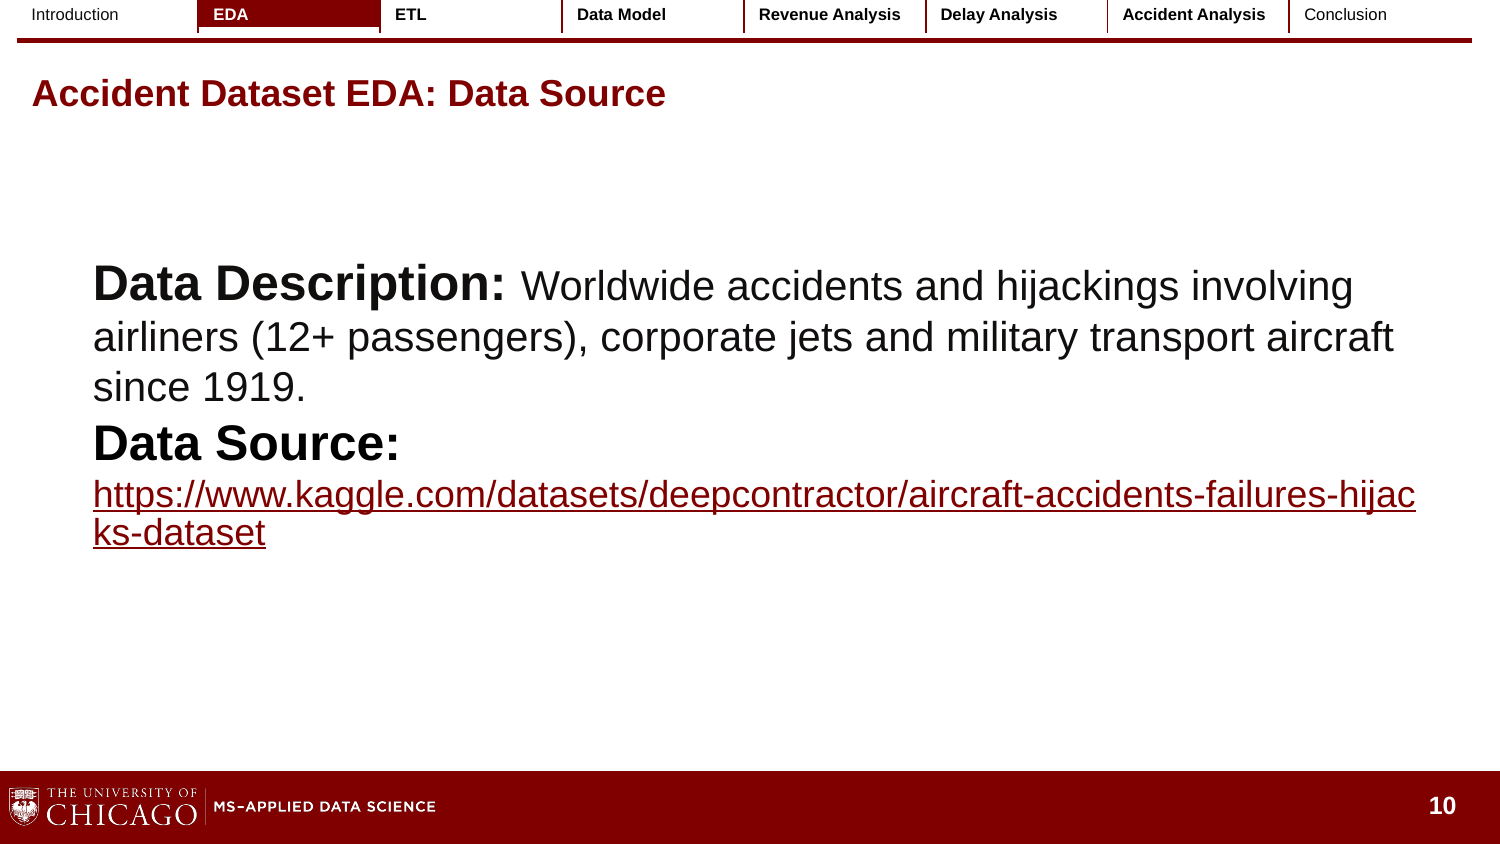

| Introduction | EDA | ETL | Data Model | Revenue Analysis | Delay Analysis | Accident Analysis | Conclusion |
| --- | --- | --- | --- | --- | --- | --- | --- |

# Accident Dataset EDA: Data Source
Data Description: Worldwide accidents and hijackings involving airliners (12+ passengers), corporate jets and military transport aircraft since 1919.
Data Source: https://www.kaggle.com/datasets/deepcontractor/aircraft-accidents-failures-hijacks-dataset
10